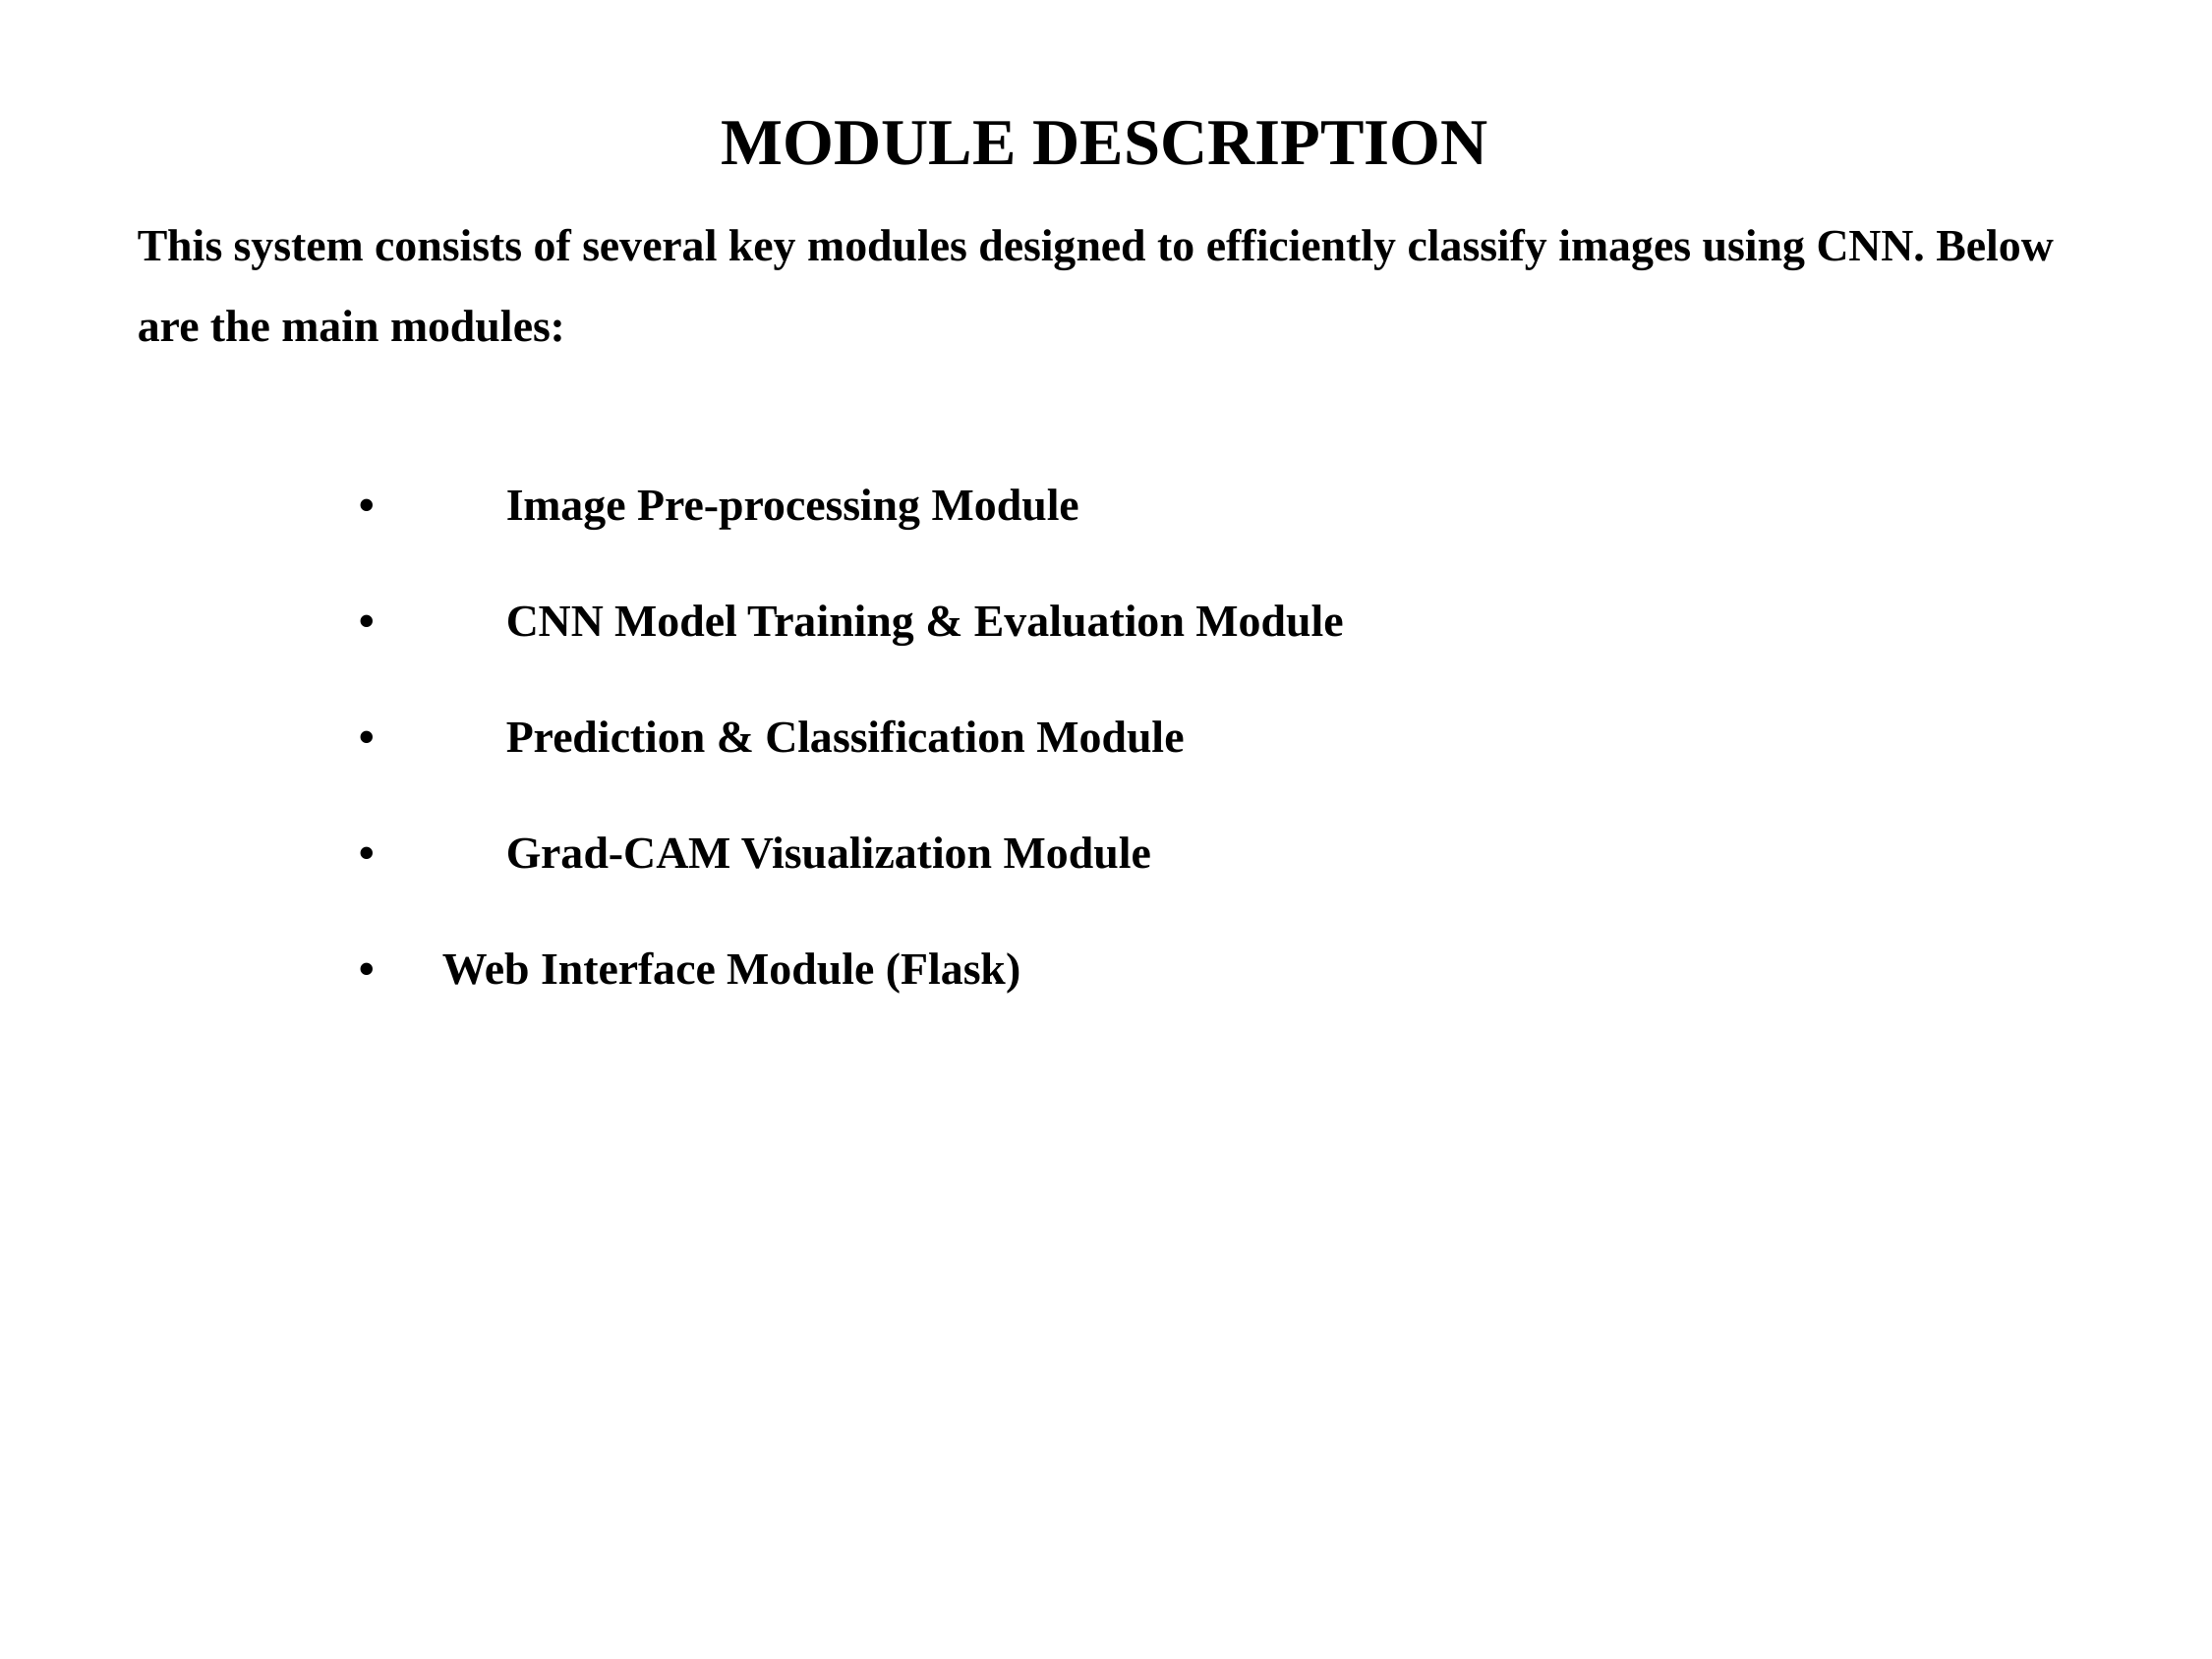

MODULE DESCRIPTION
This system consists of several key modules designed to efficiently classify images using CNN. Below are the main modules:

•	Image Pre-processing Module
•	CNN Model Training & Evaluation Module
•	Prediction & Classification Module
•	Grad-CAM Visualization Module
•      Web Interface Module (Flask)